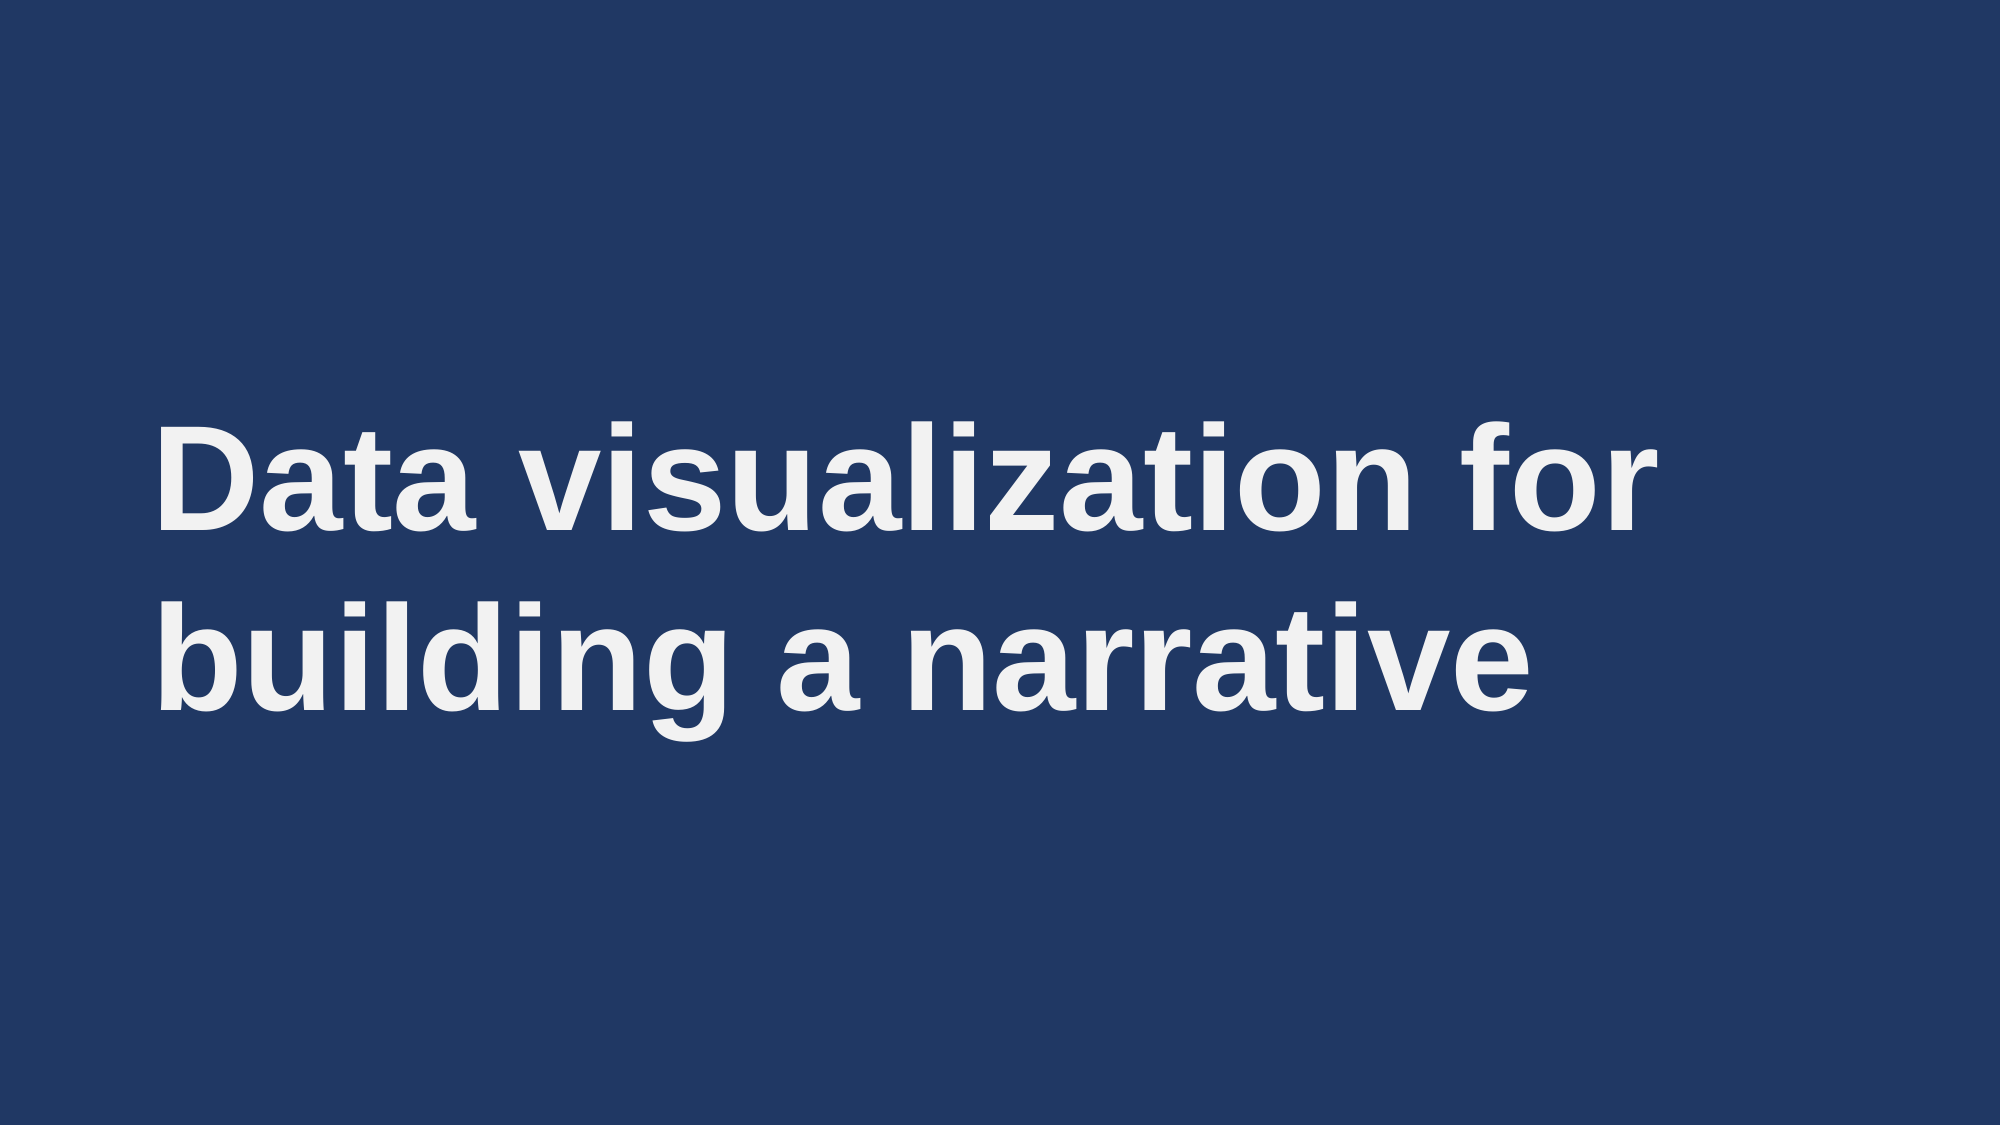

# Data visualization for building a narrative